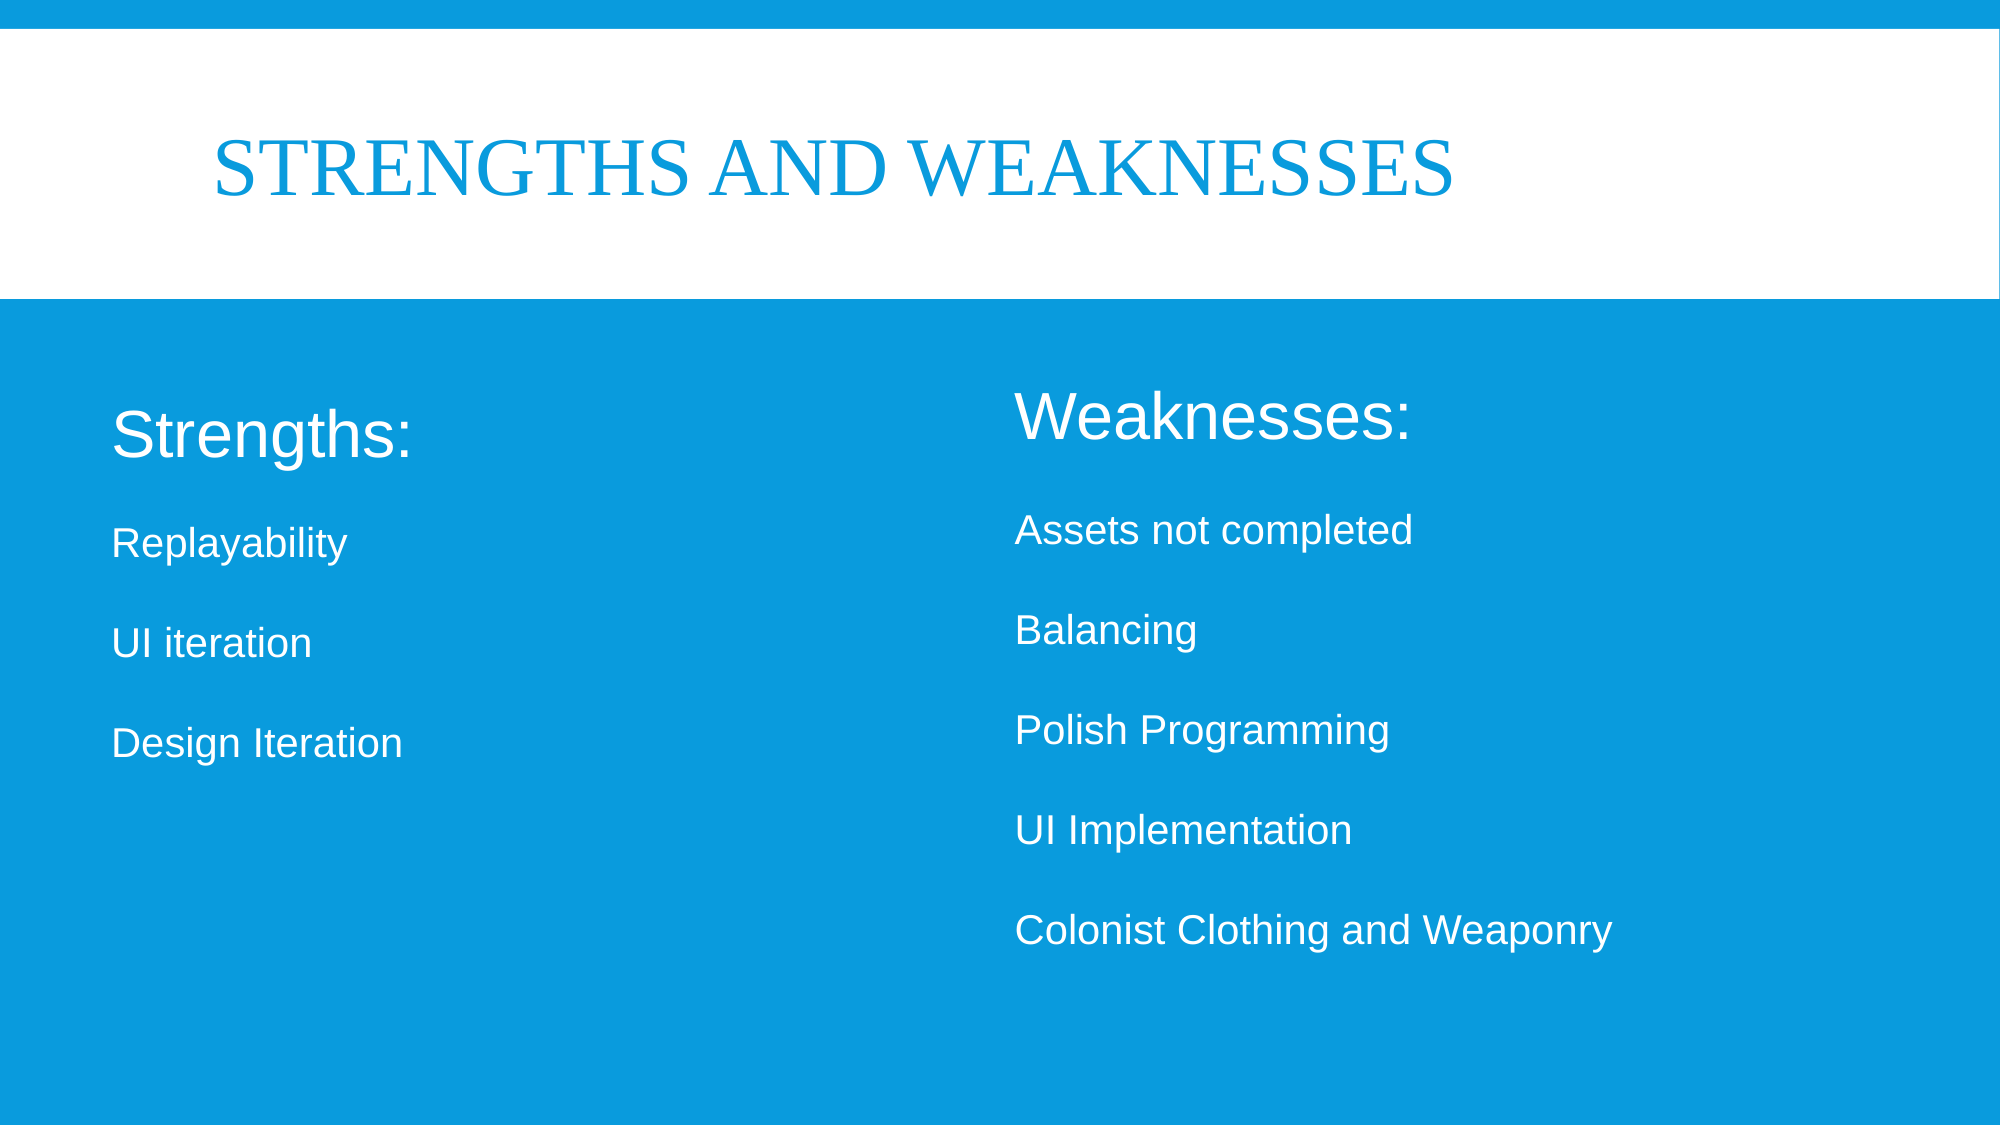

# STRENGTHS AND WEAKNESSES
Weaknesses:

Assets not completed

Balancing

Polish Programming

UI Implementation

Colonist Clothing and Weaponry
Strengths:

Replayability

UI iteration

Design Iteration